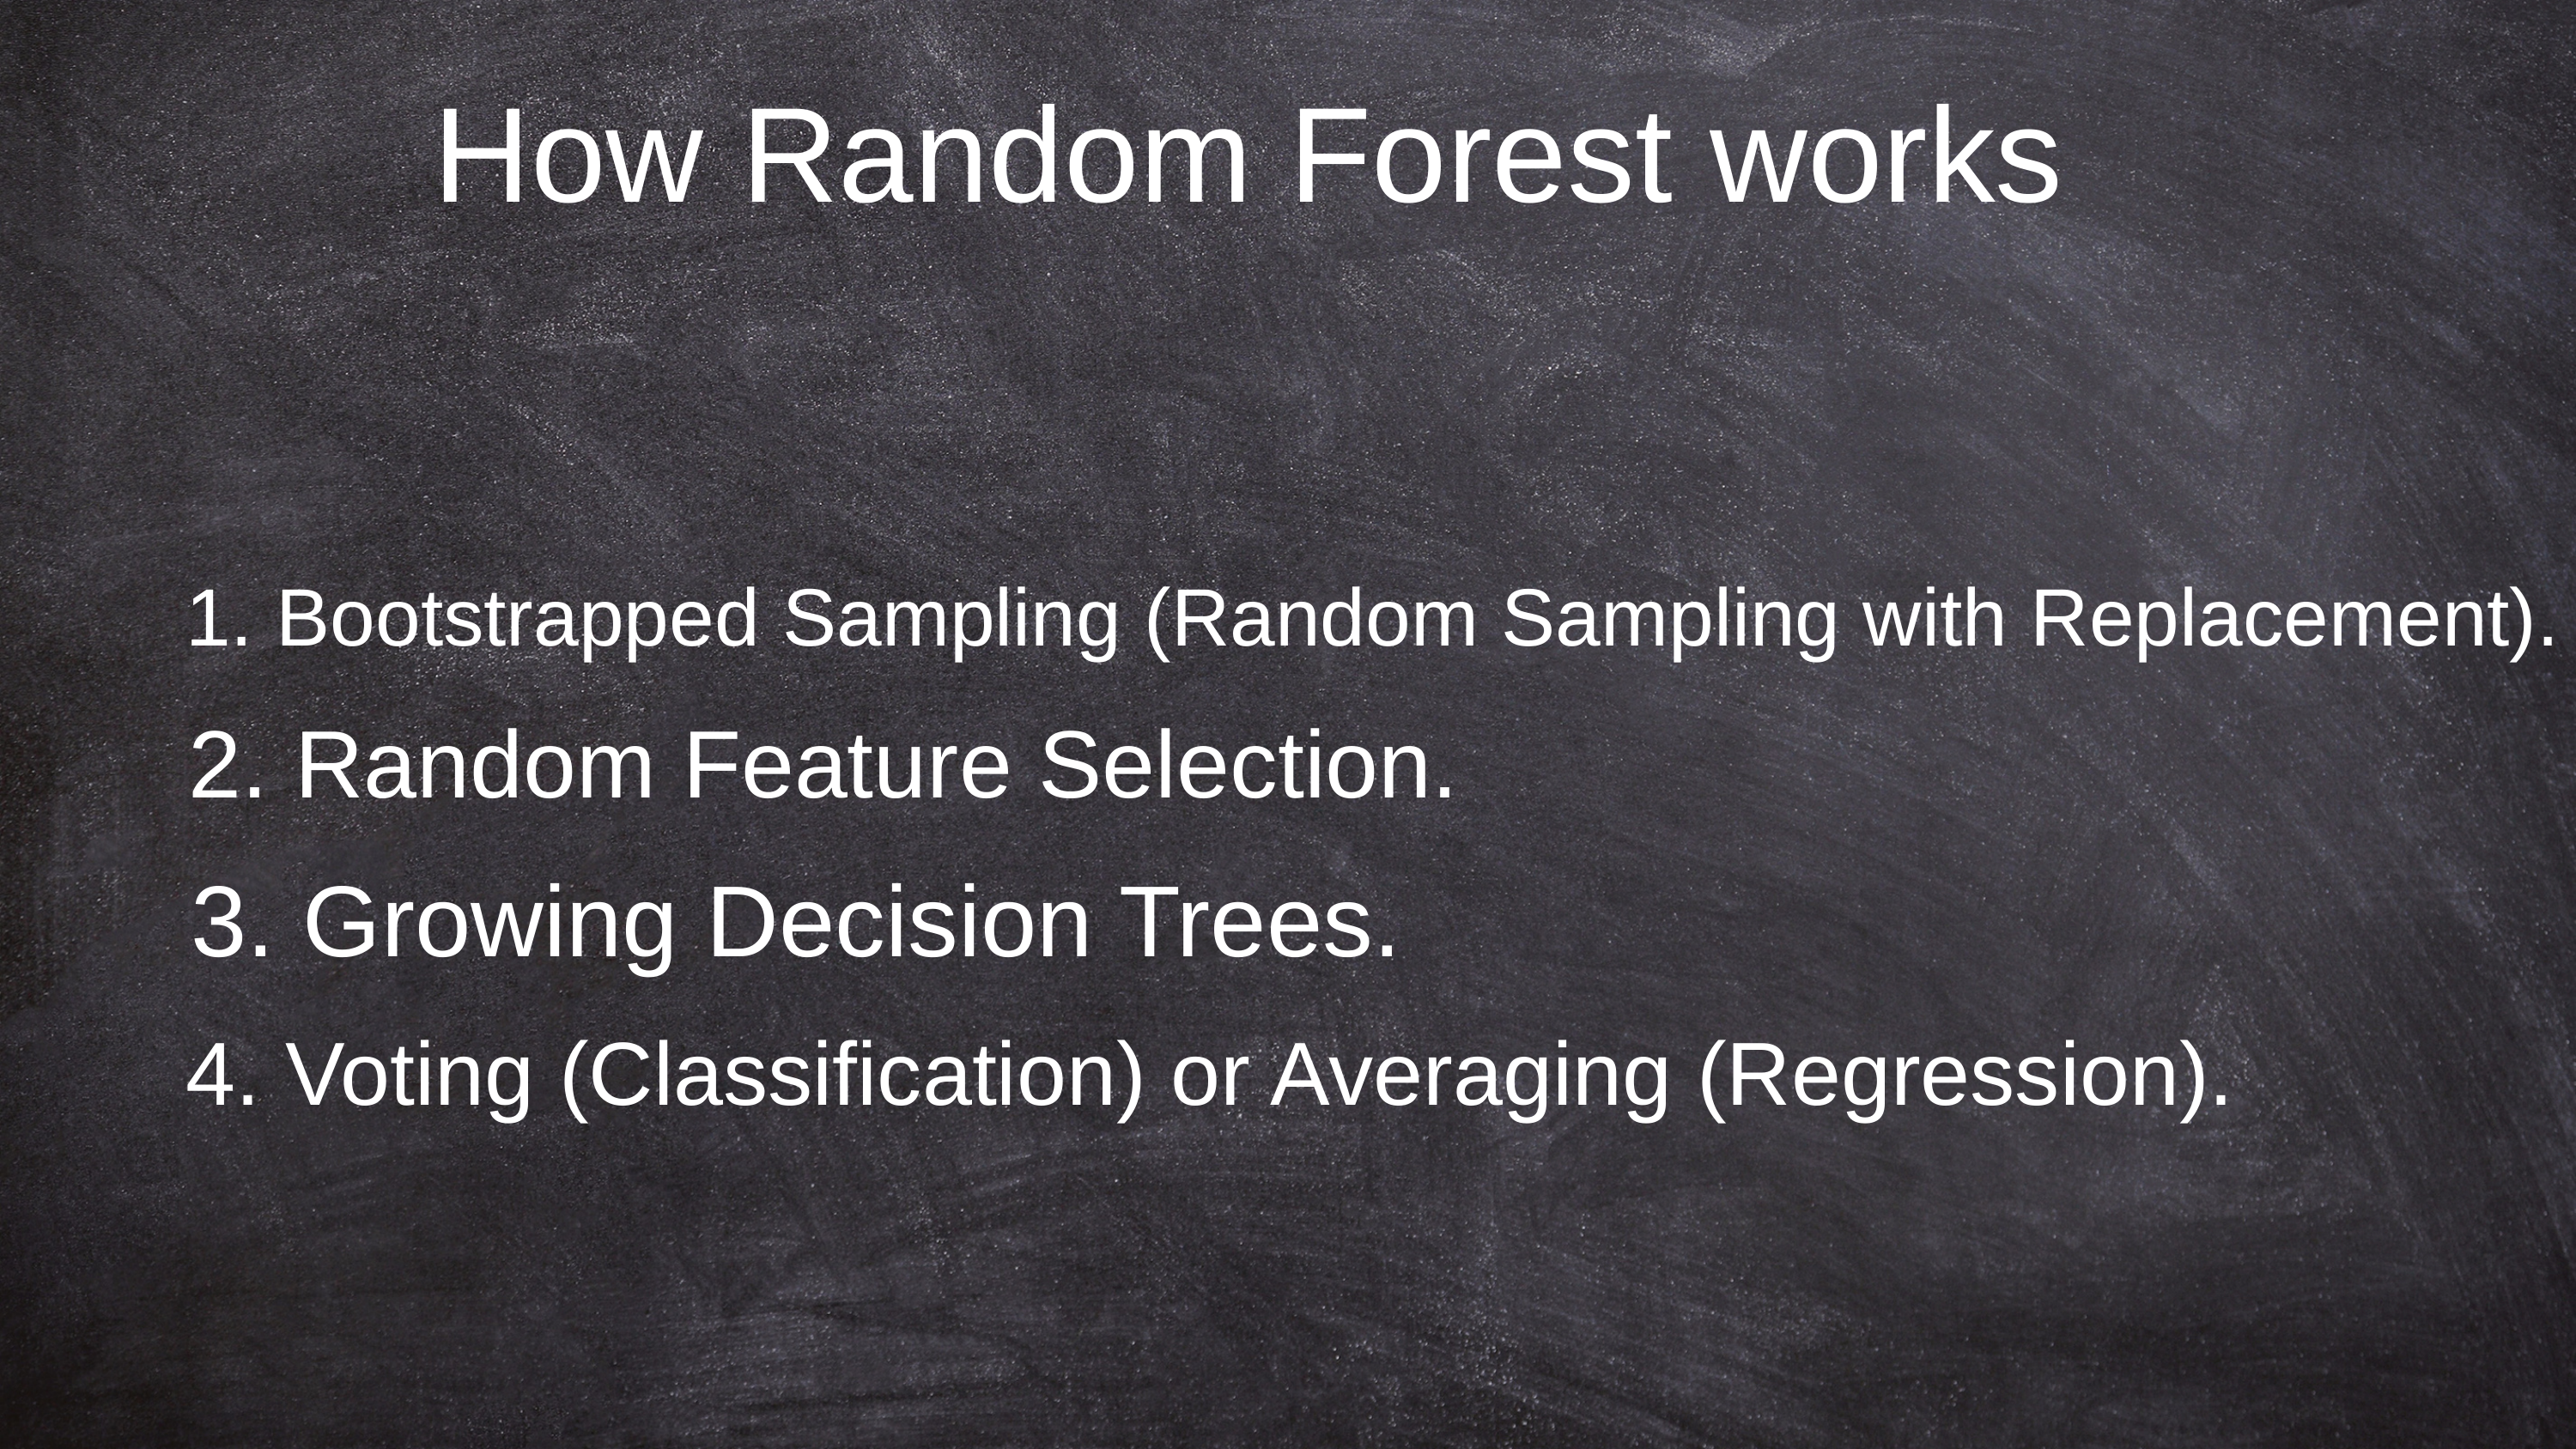

How Random Forest works
1. Bootstrapped Sampling (Random Sampling with Replacement).
2. Random Feature Selection.
3. Growing Decision Trees.
4. Voting (Classification) or Averaging (Regression).